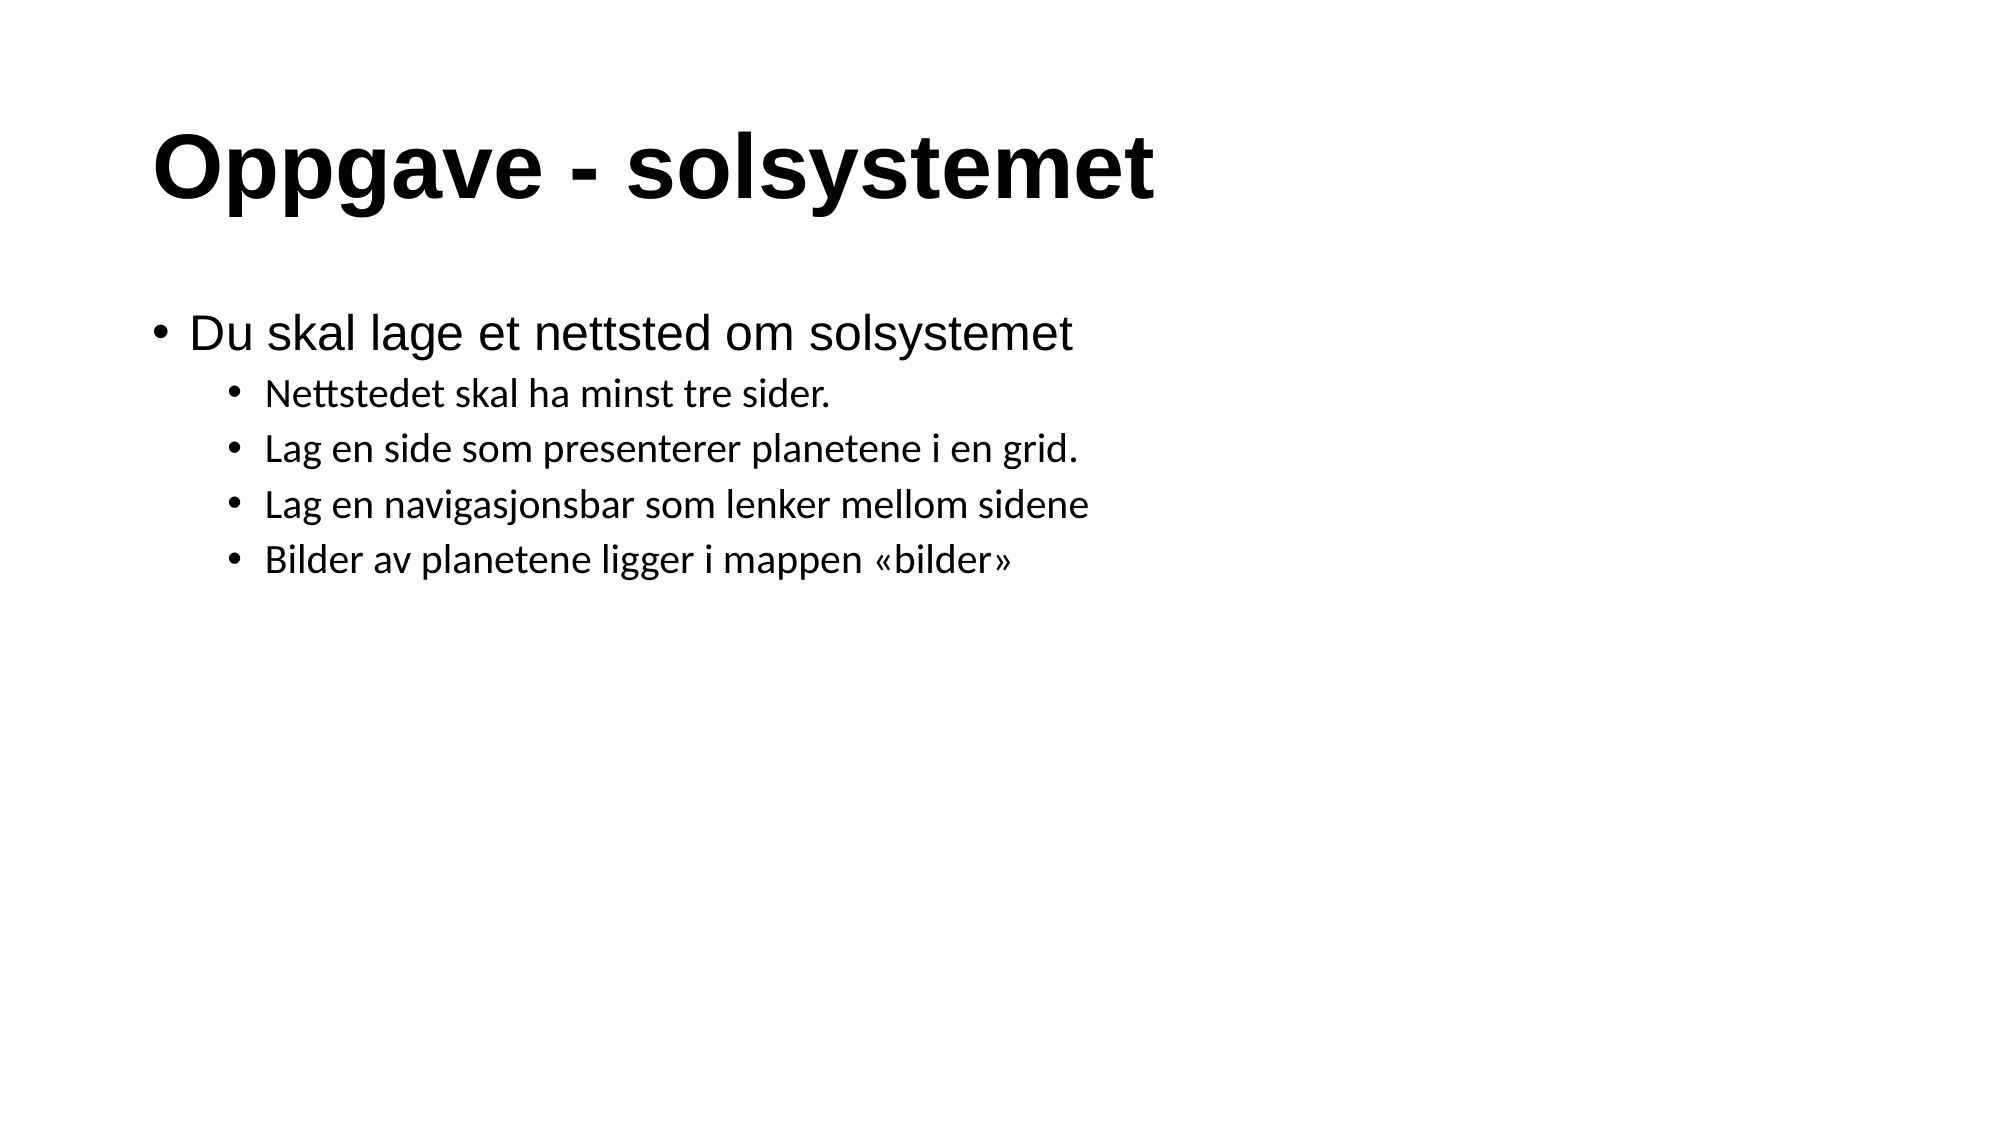

# Oppgave - solsystemet
Du skal lage et nettsted om solsystemet
Nettstedet skal ha minst tre sider.
Lag en side som presenterer planetene i en grid.
Lag en navigasjonsbar som lenker mellom sidene
Bilder av planetene ligger i mappen «bilder»